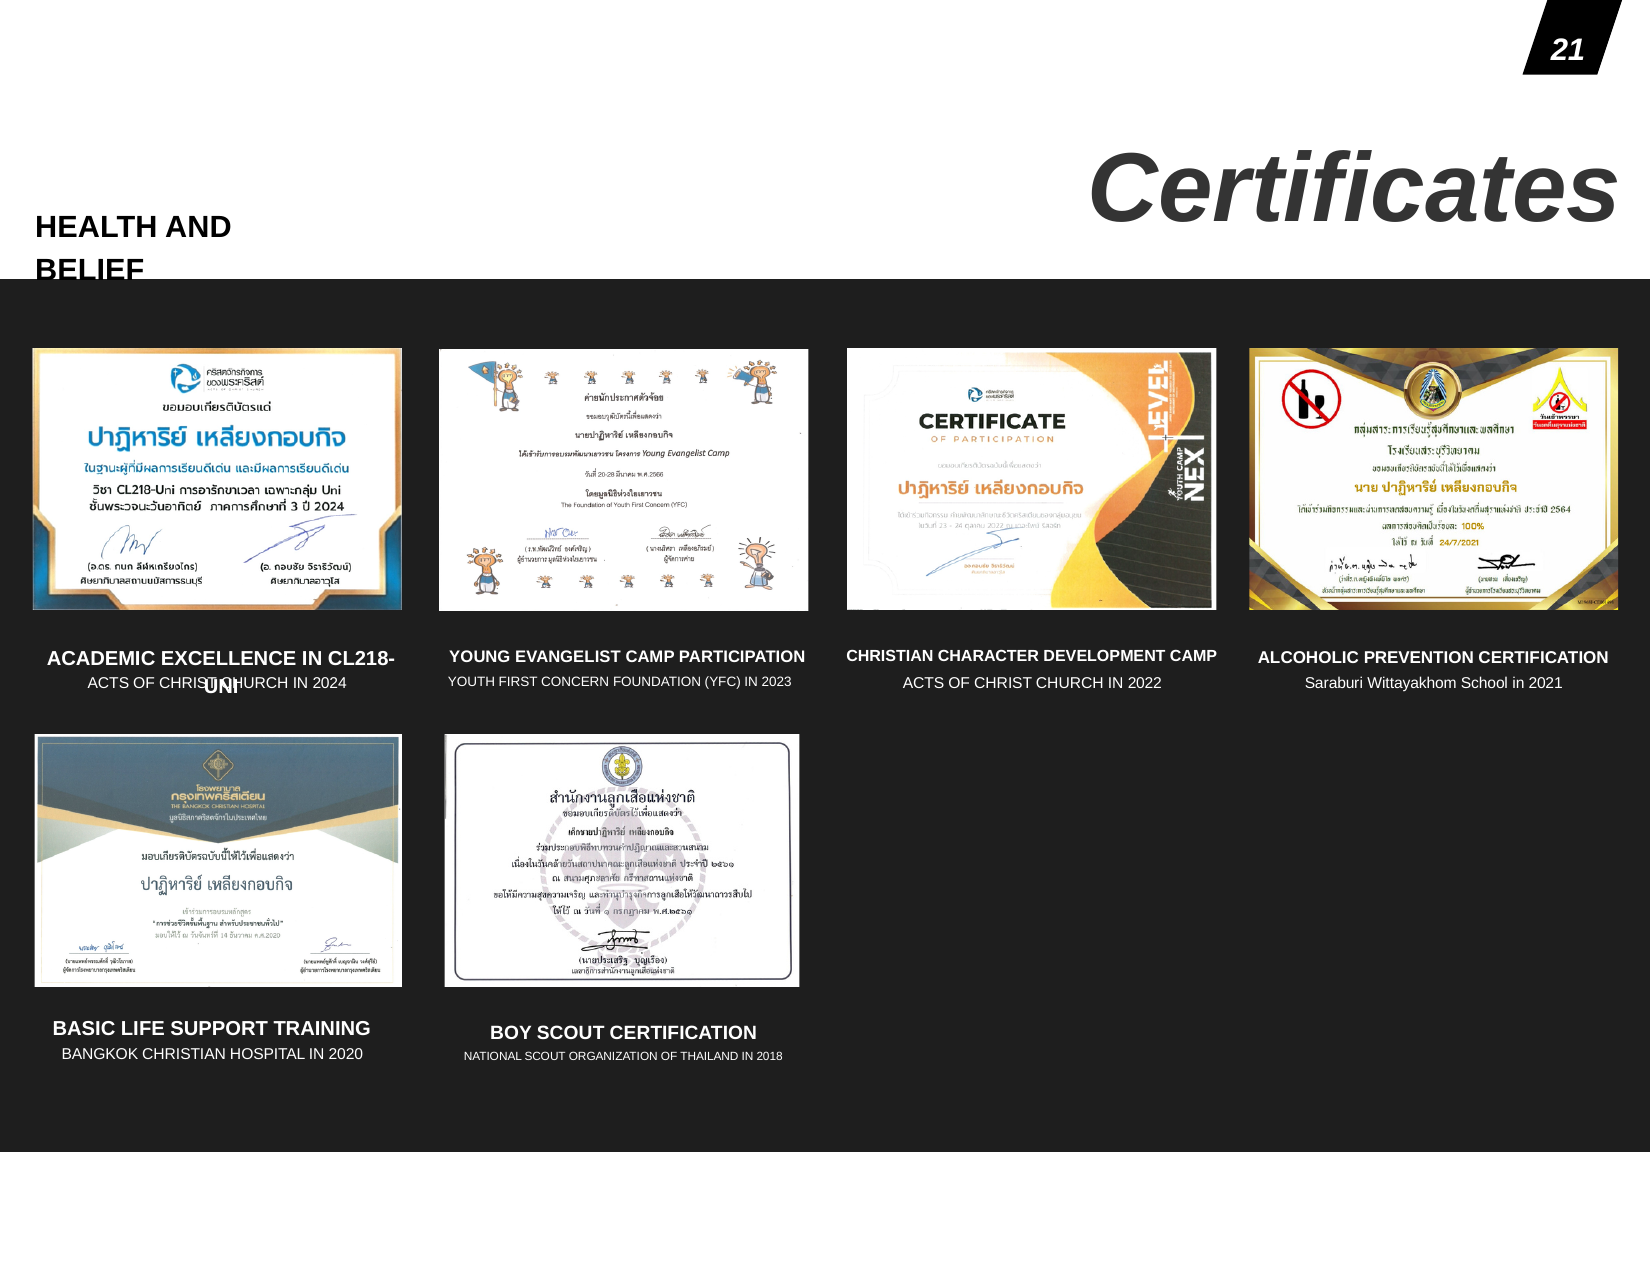

21
Certificates
HEALTH AND BELIEF

ACADEMIC EXCELLENCE IN CL218-UNI
ACTS OF CHRIST CHURCH IN 2024

CHRISTIAN CHARACTER DEVELOPMENT CAMP
ACTS OF CHRIST CHURCH IN 2022

ALCOHOLIC PREVENTION CERTIFICATION
Saraburi Wittayakhom School in 2021

YOUNG EVANGELIST CAMP PARTICIPATION
YOUTH FIRST CONCERN FOUNDATION (YFC) IN 2023

BASIC LIFE SUPPORT TRAINING
BANGKOK CHRISTIAN HOSPITAL IN 2020

BOY SCOUT CERTIFICATION
NATIONAL SCOUT ORGANIZATION OF THAILAND IN 2018